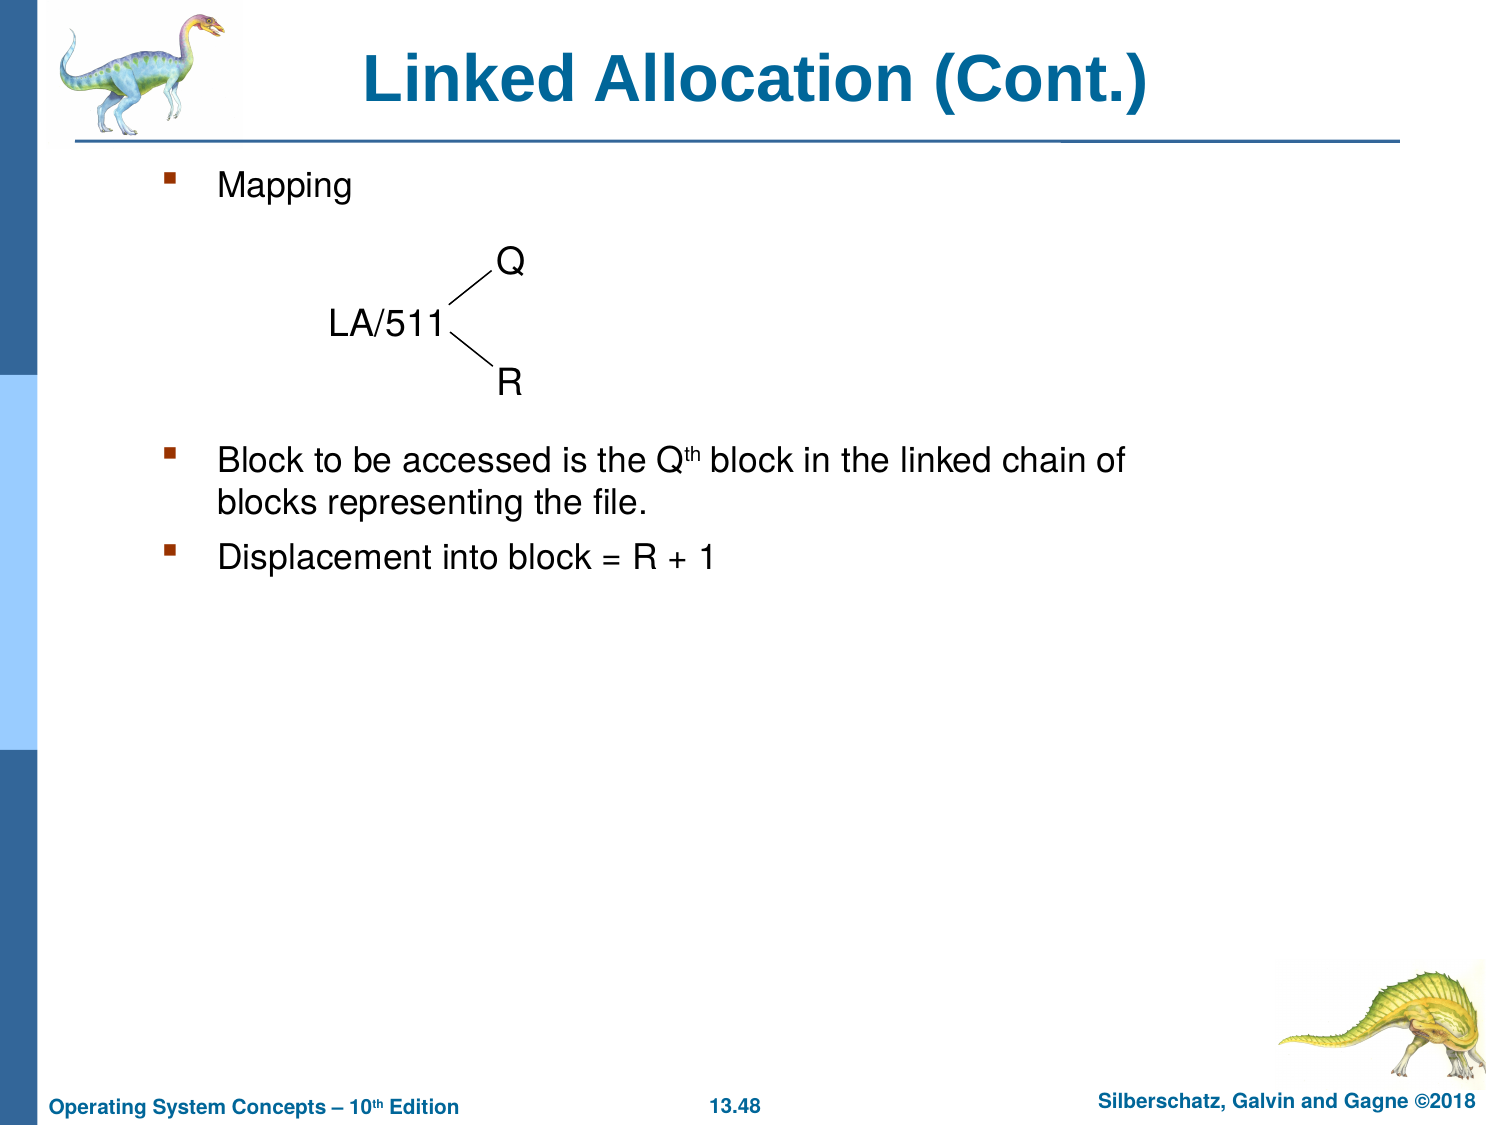

# Linked Allocation (Cont.)
Mapping

Block to be accessed is the Qth block in the linked chain of blocks representing the file.
Displacement into block = R + 1

Q

LA/511

R